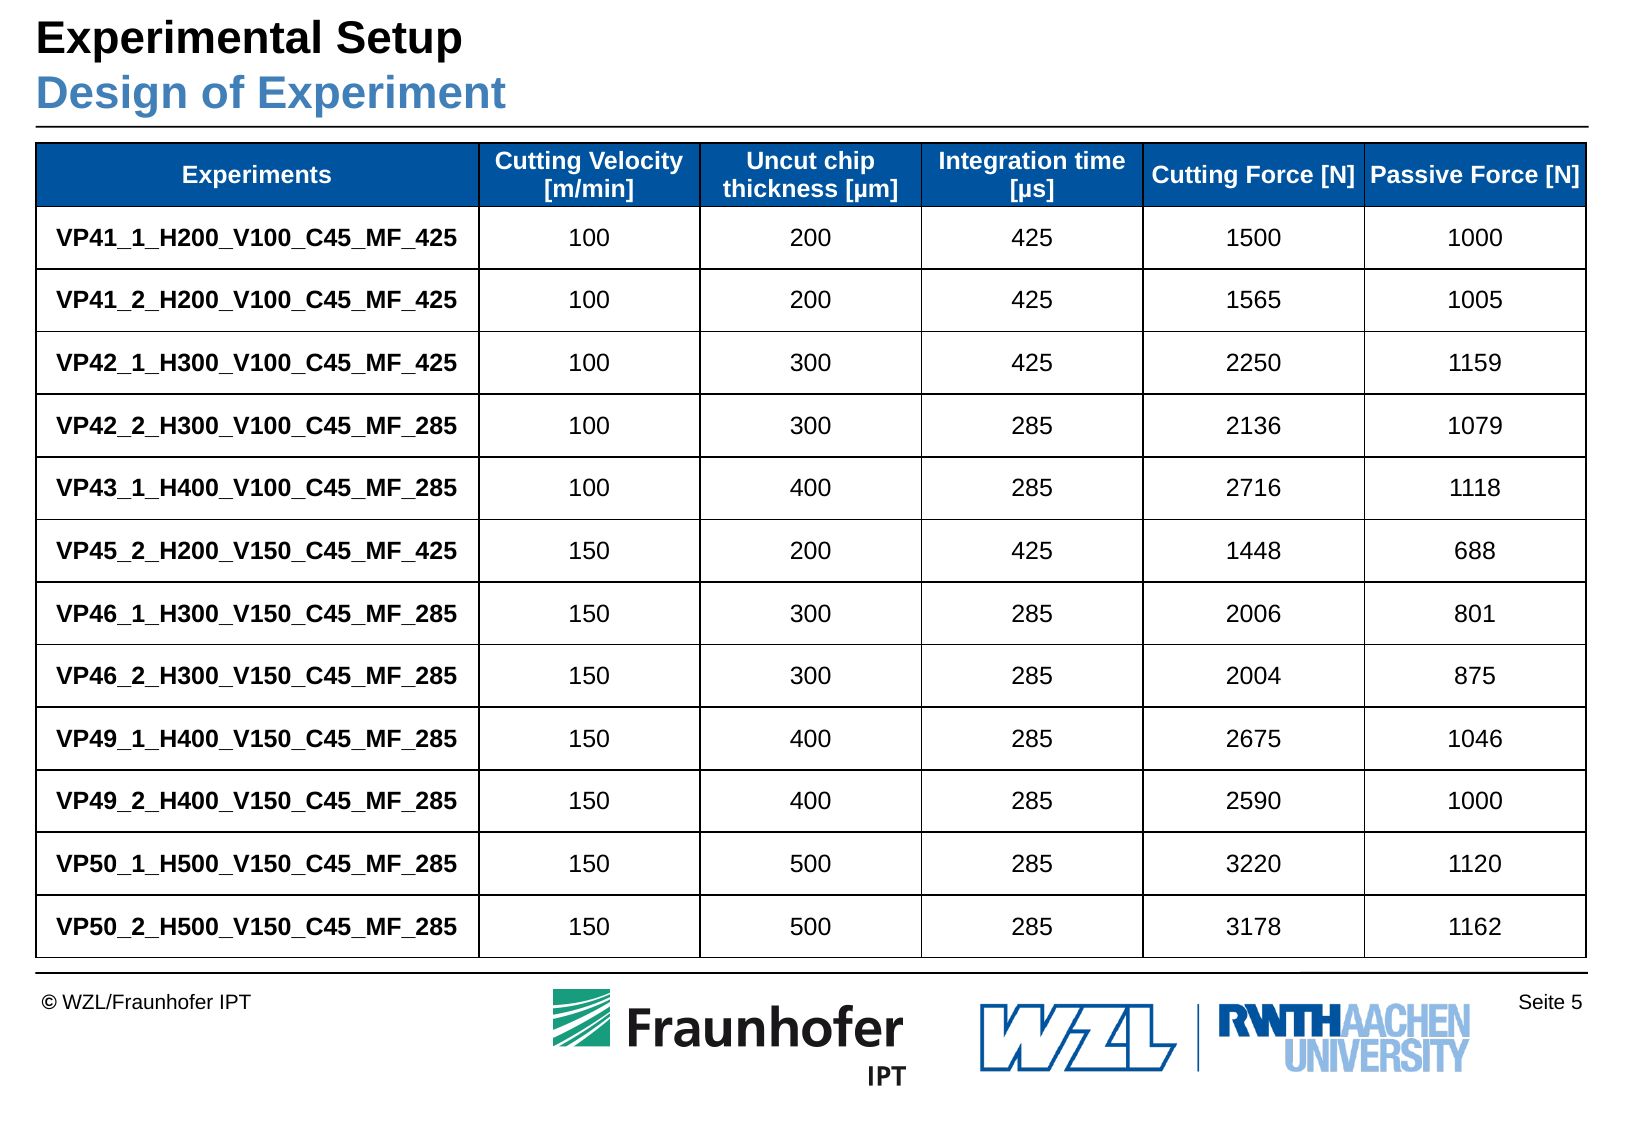

# Experimental Setup Design of Experiment
| Experiments | Cutting Velocity [m/min] | Uncut chip thickness [µm] | Integration time [µs] | Cutting Force [N] | Passive Force [N] |
| --- | --- | --- | --- | --- | --- |
| VP41\_1\_H200\_V100\_C45\_MF\_425 | 100 | 200 | 425 | 1500 | 1000 |
| VP41\_2\_H200\_V100\_C45\_MF\_425 | 100 | 200 | 425 | 1565 | 1005 |
| VP42\_1\_H300\_V100\_C45\_MF\_425 | 100 | 300 | 425 | 2250 | 1159 |
| VP42\_2\_H300\_V100\_C45\_MF\_285 | 100 | 300 | 285 | 2136 | 1079 |
| VP43\_1\_H400\_V100\_C45\_MF\_285 | 100 | 400 | 285 | 2716 | 1118 |
| VP45\_2\_H200\_V150\_C45\_MF\_425 | 150 | 200 | 425 | 1448 | 688 |
| VP46\_1\_H300\_V150\_C45\_MF\_285 | 150 | 300 | 285 | 2006 | 801 |
| VP46\_2\_H300\_V150\_C45\_MF\_285 | 150 | 300 | 285 | 2004 | 875 |
| VP49\_1\_H400\_V150\_C45\_MF\_285 | 150 | 400 | 285 | 2675 | 1046 |
| VP49\_2\_H400\_V150\_C45\_MF\_285 | 150 | 400 | 285 | 2590 | 1000 |
| VP50\_1\_H500\_V150\_C45\_MF\_285 | 150 | 500 | 285 | 3220 | 1120 |
| VP50\_2\_H500\_V150\_C45\_MF\_285 | 150 | 500 | 285 | 3178 | 1162 |